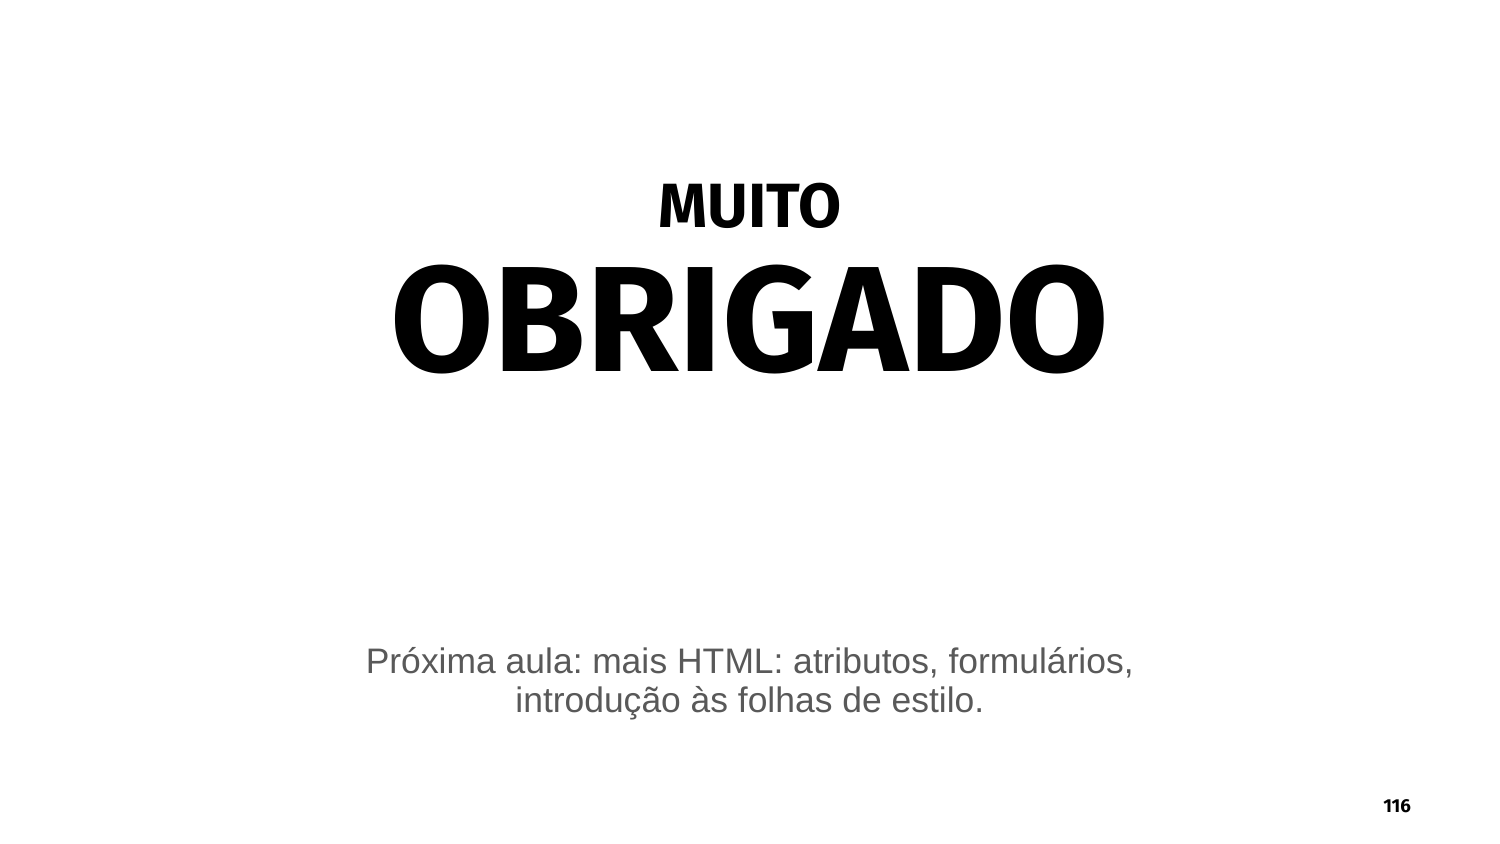

Próxima aula: mais HTML: atributos, formulários, introdução às folhas de estilo.
116